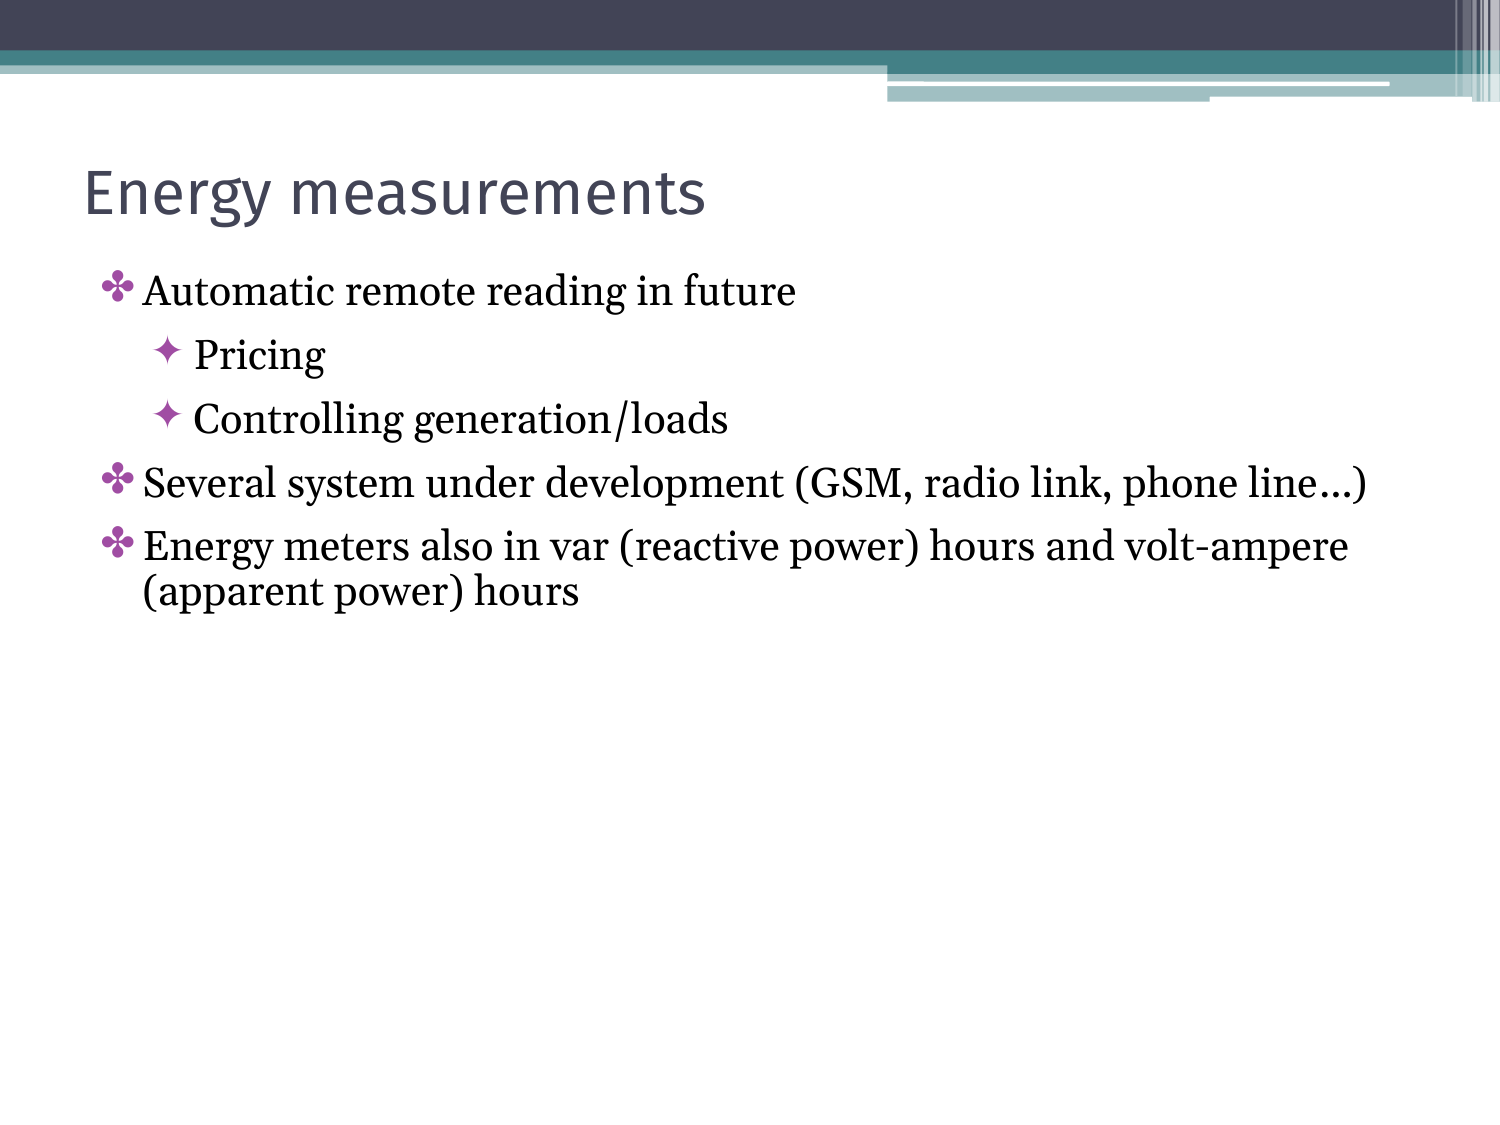

# Energy measurements
Automatic remote reading in future
Pricing
Controlling generation/loads
Several system under development (GSM, radio link, phone line…)
Energy meters also in var (reactive power) hours and volt-ampere (apparent power) hours